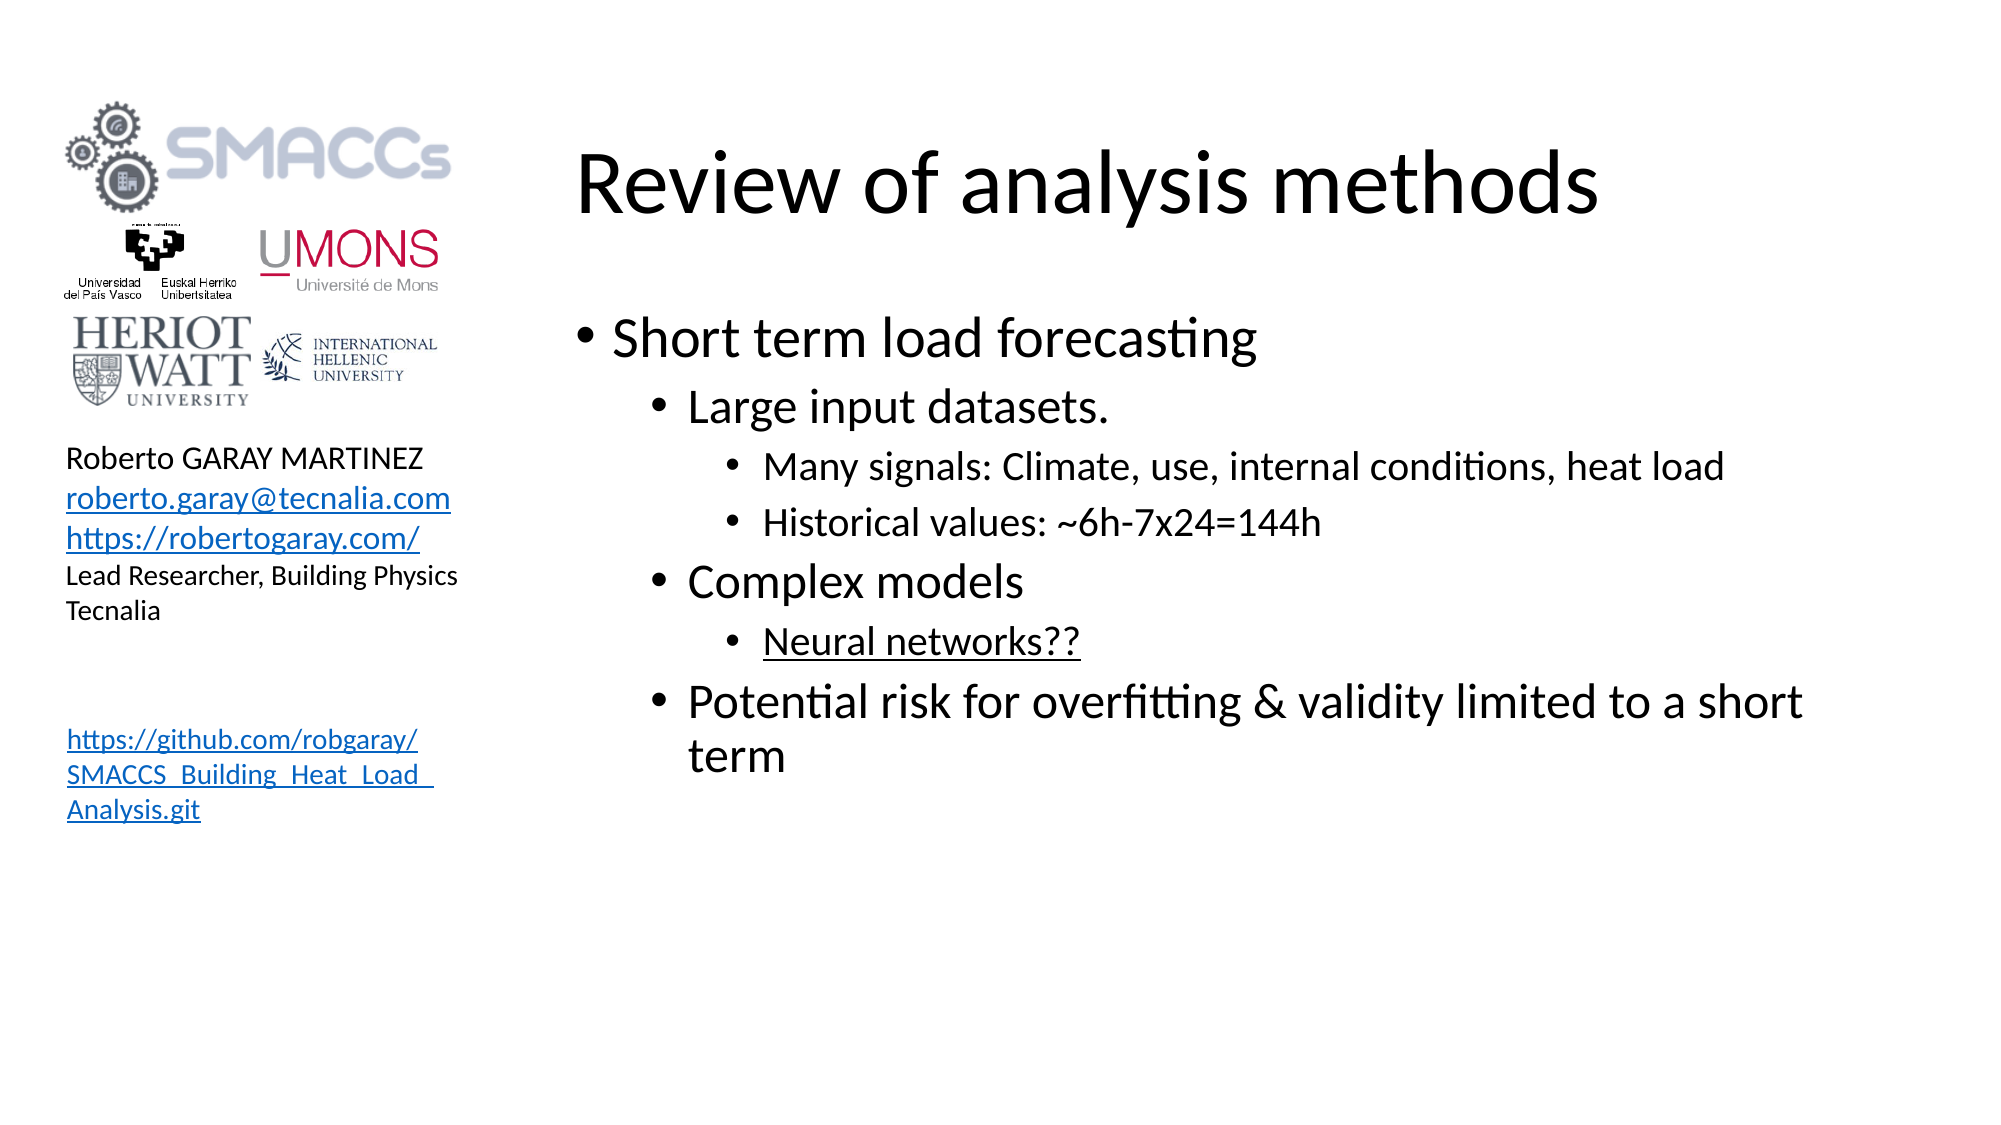

# Review of analysis methods
Short term load forecasting
Large input datasets.
Many signals: Climate, use, internal conditions, heat load
Historical values: ~6h-7x24=144h
Complex models
Neural networks??
Potential risk for overfitting & validity limited to a short term